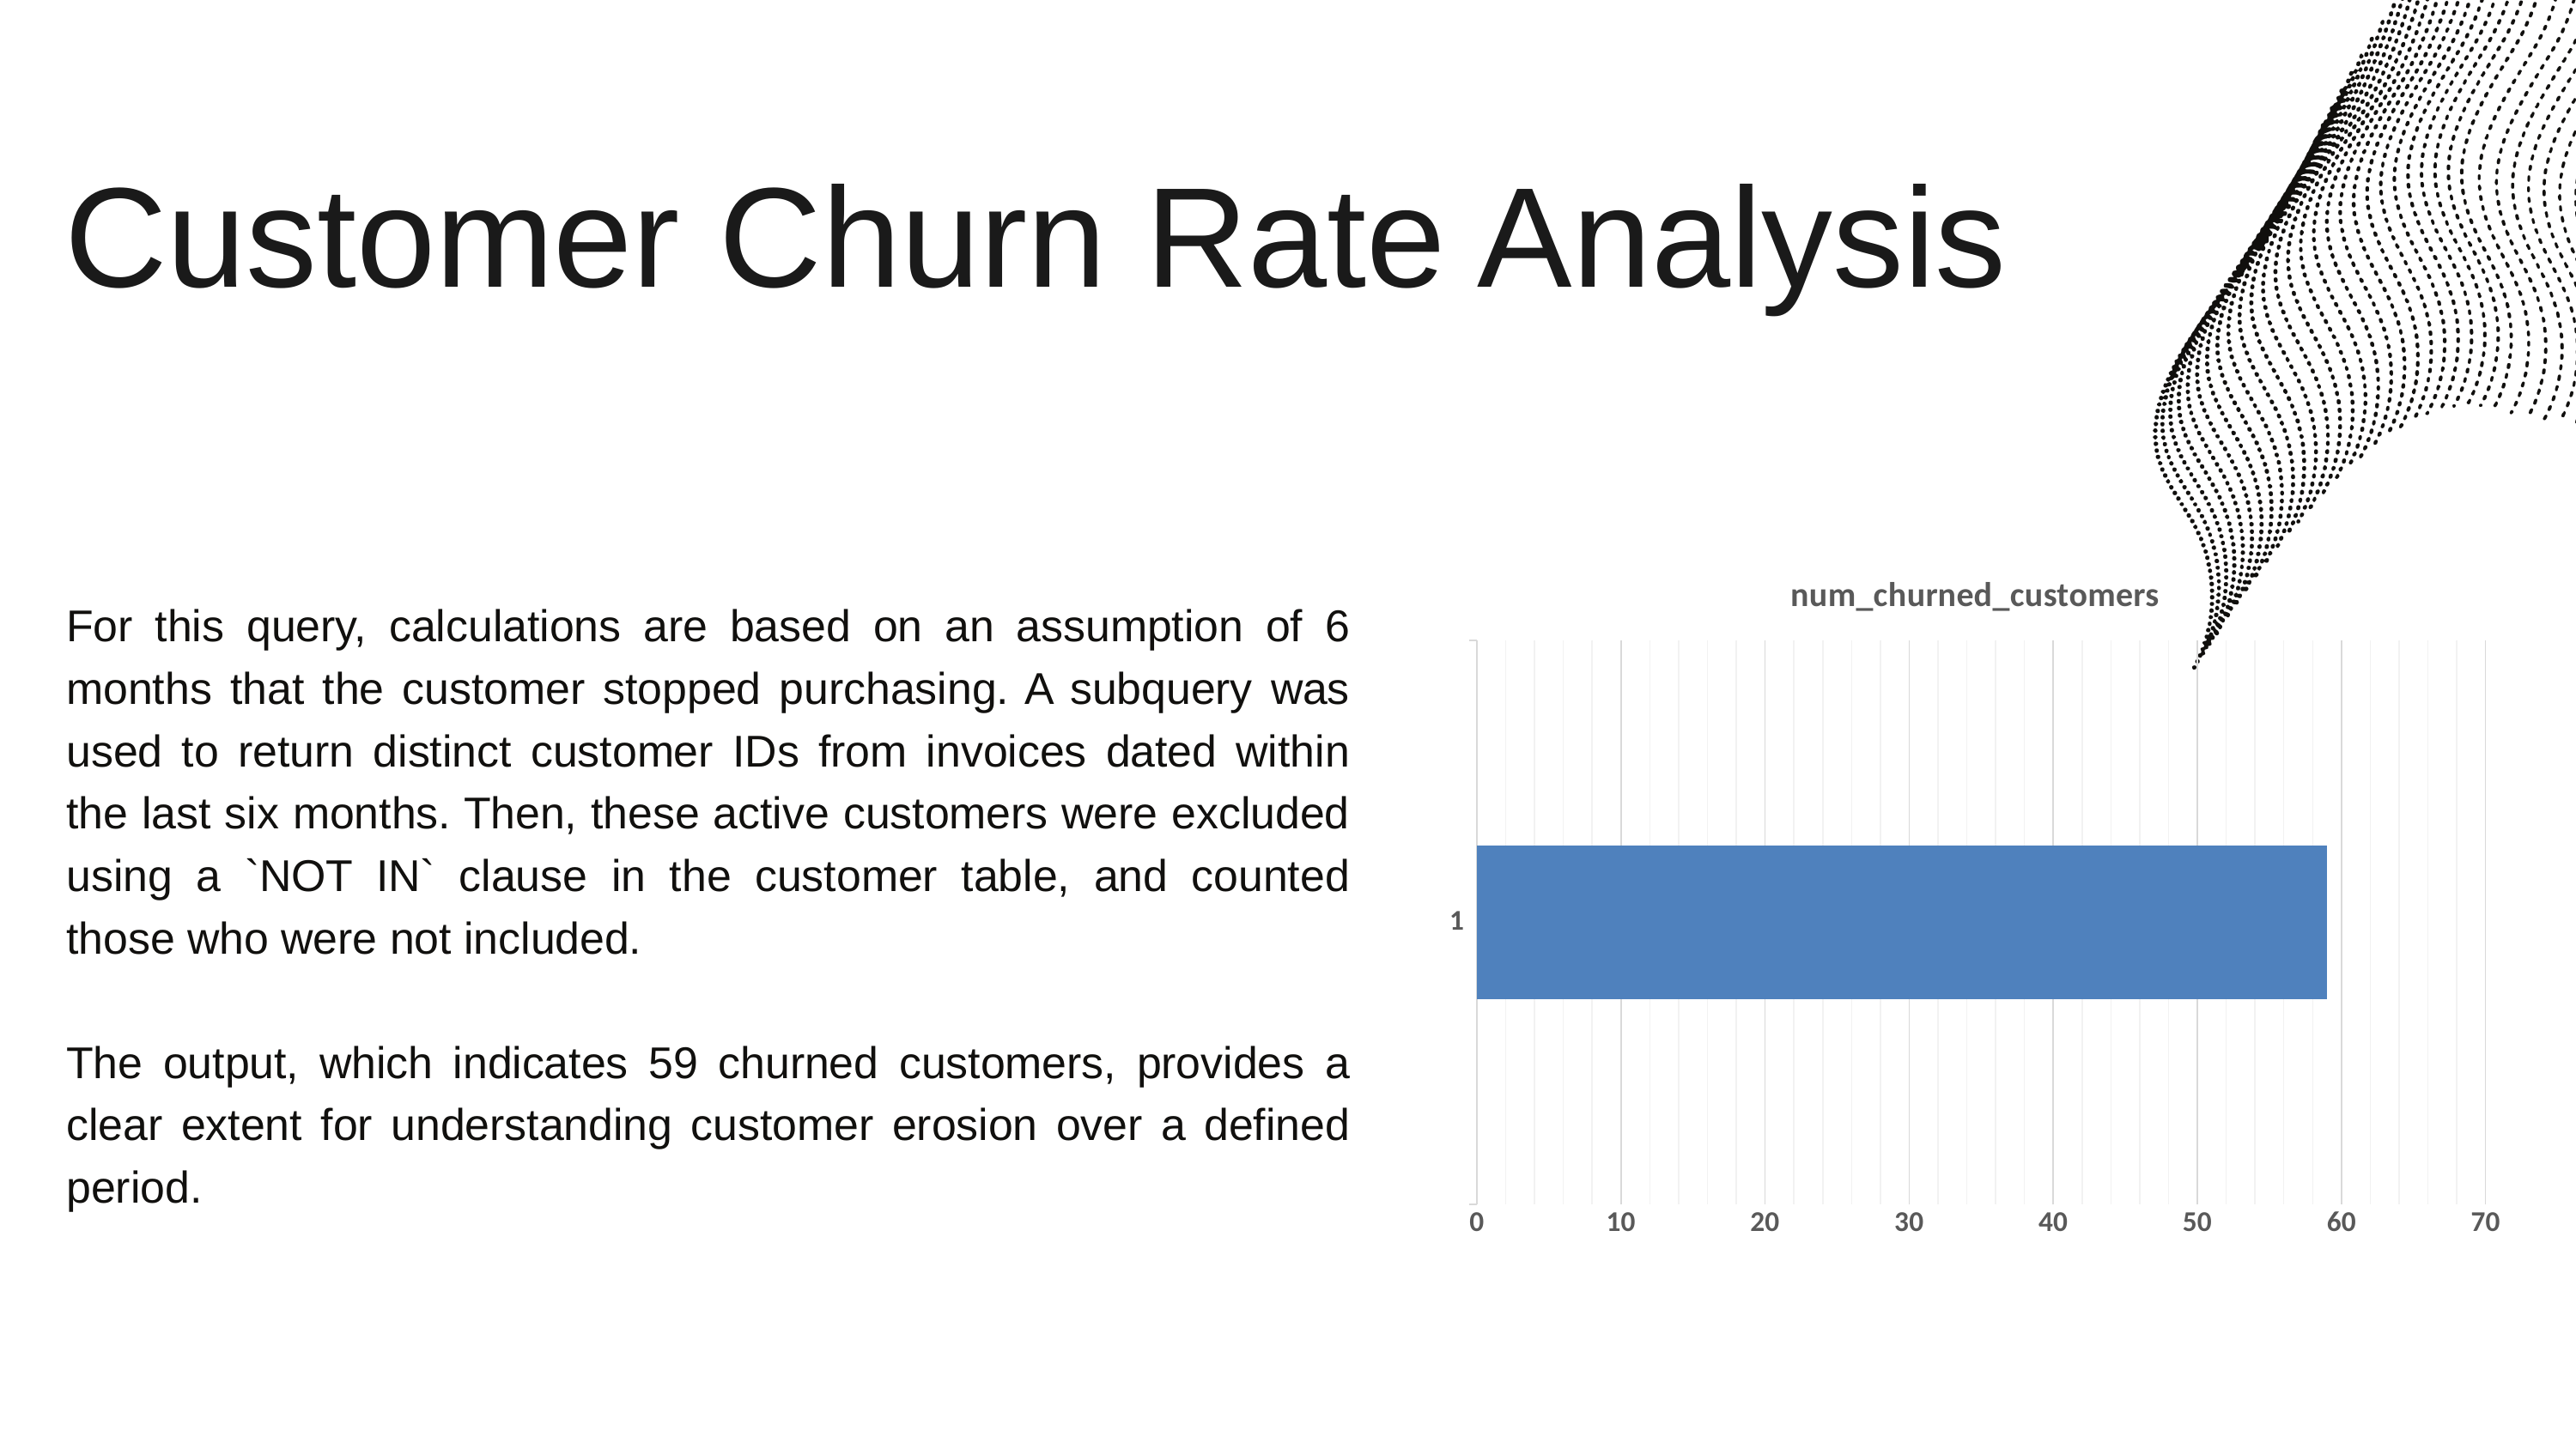

Customer Churn Rate Analysis

### Chart:

| Category | num_churned_customers |
|---|---|
For this query, calculations are based on an assumption of 6 months that the customer stopped purchasing. A subquery was used to return distinct customer IDs from invoices dated within the last six months. Then, these active customers were excluded using a `NOT IN` clause in the customer table, and counted those who were not included.

The output, which indicates 59 churned customers, provides a clear extent for understanding customer erosion over a defined period.